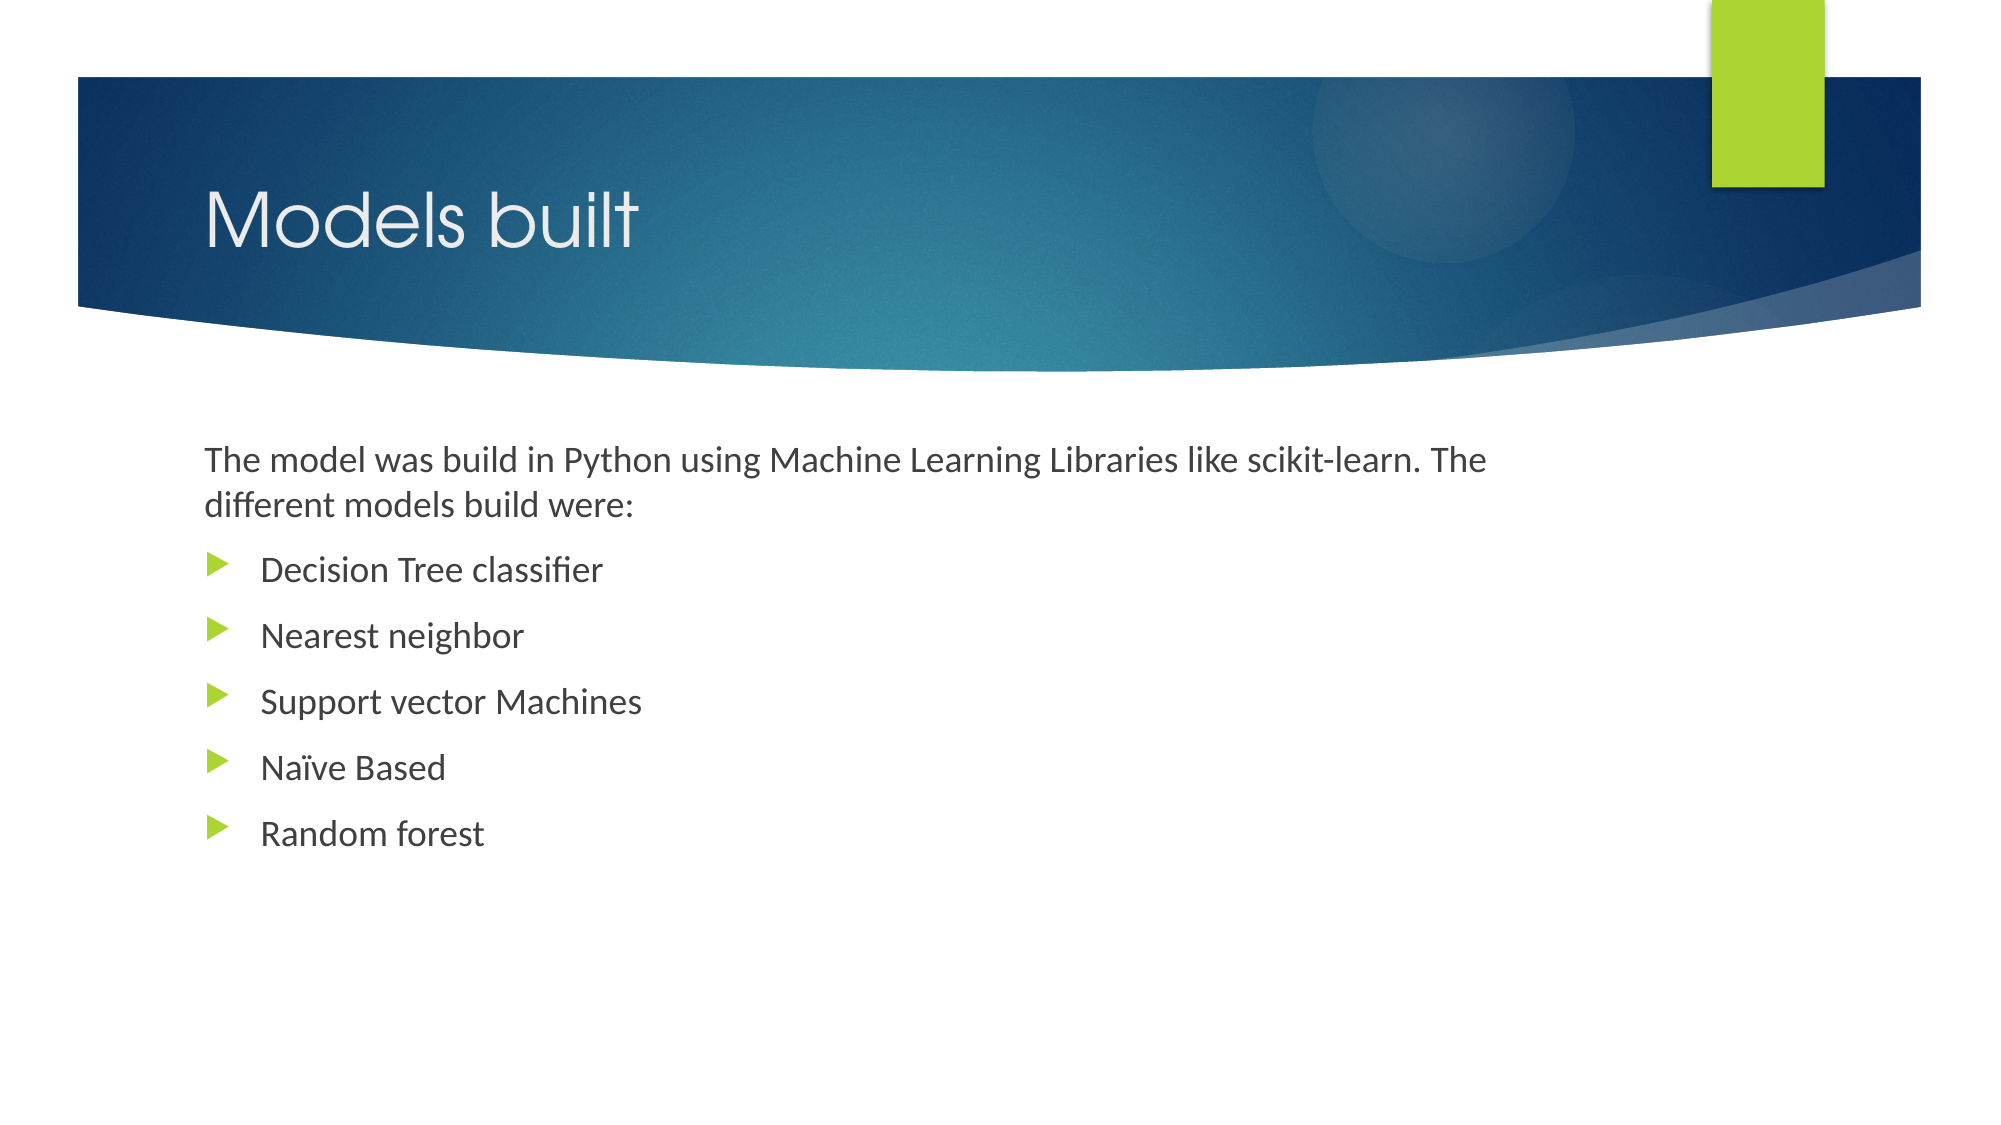

# Models built
The model was build in Python using Machine Learning Libraries like scikit-learn. The different models build were:
Decision Tree classifier
Nearest neighbor
Support vector Machines
Naïve Based
Random forest